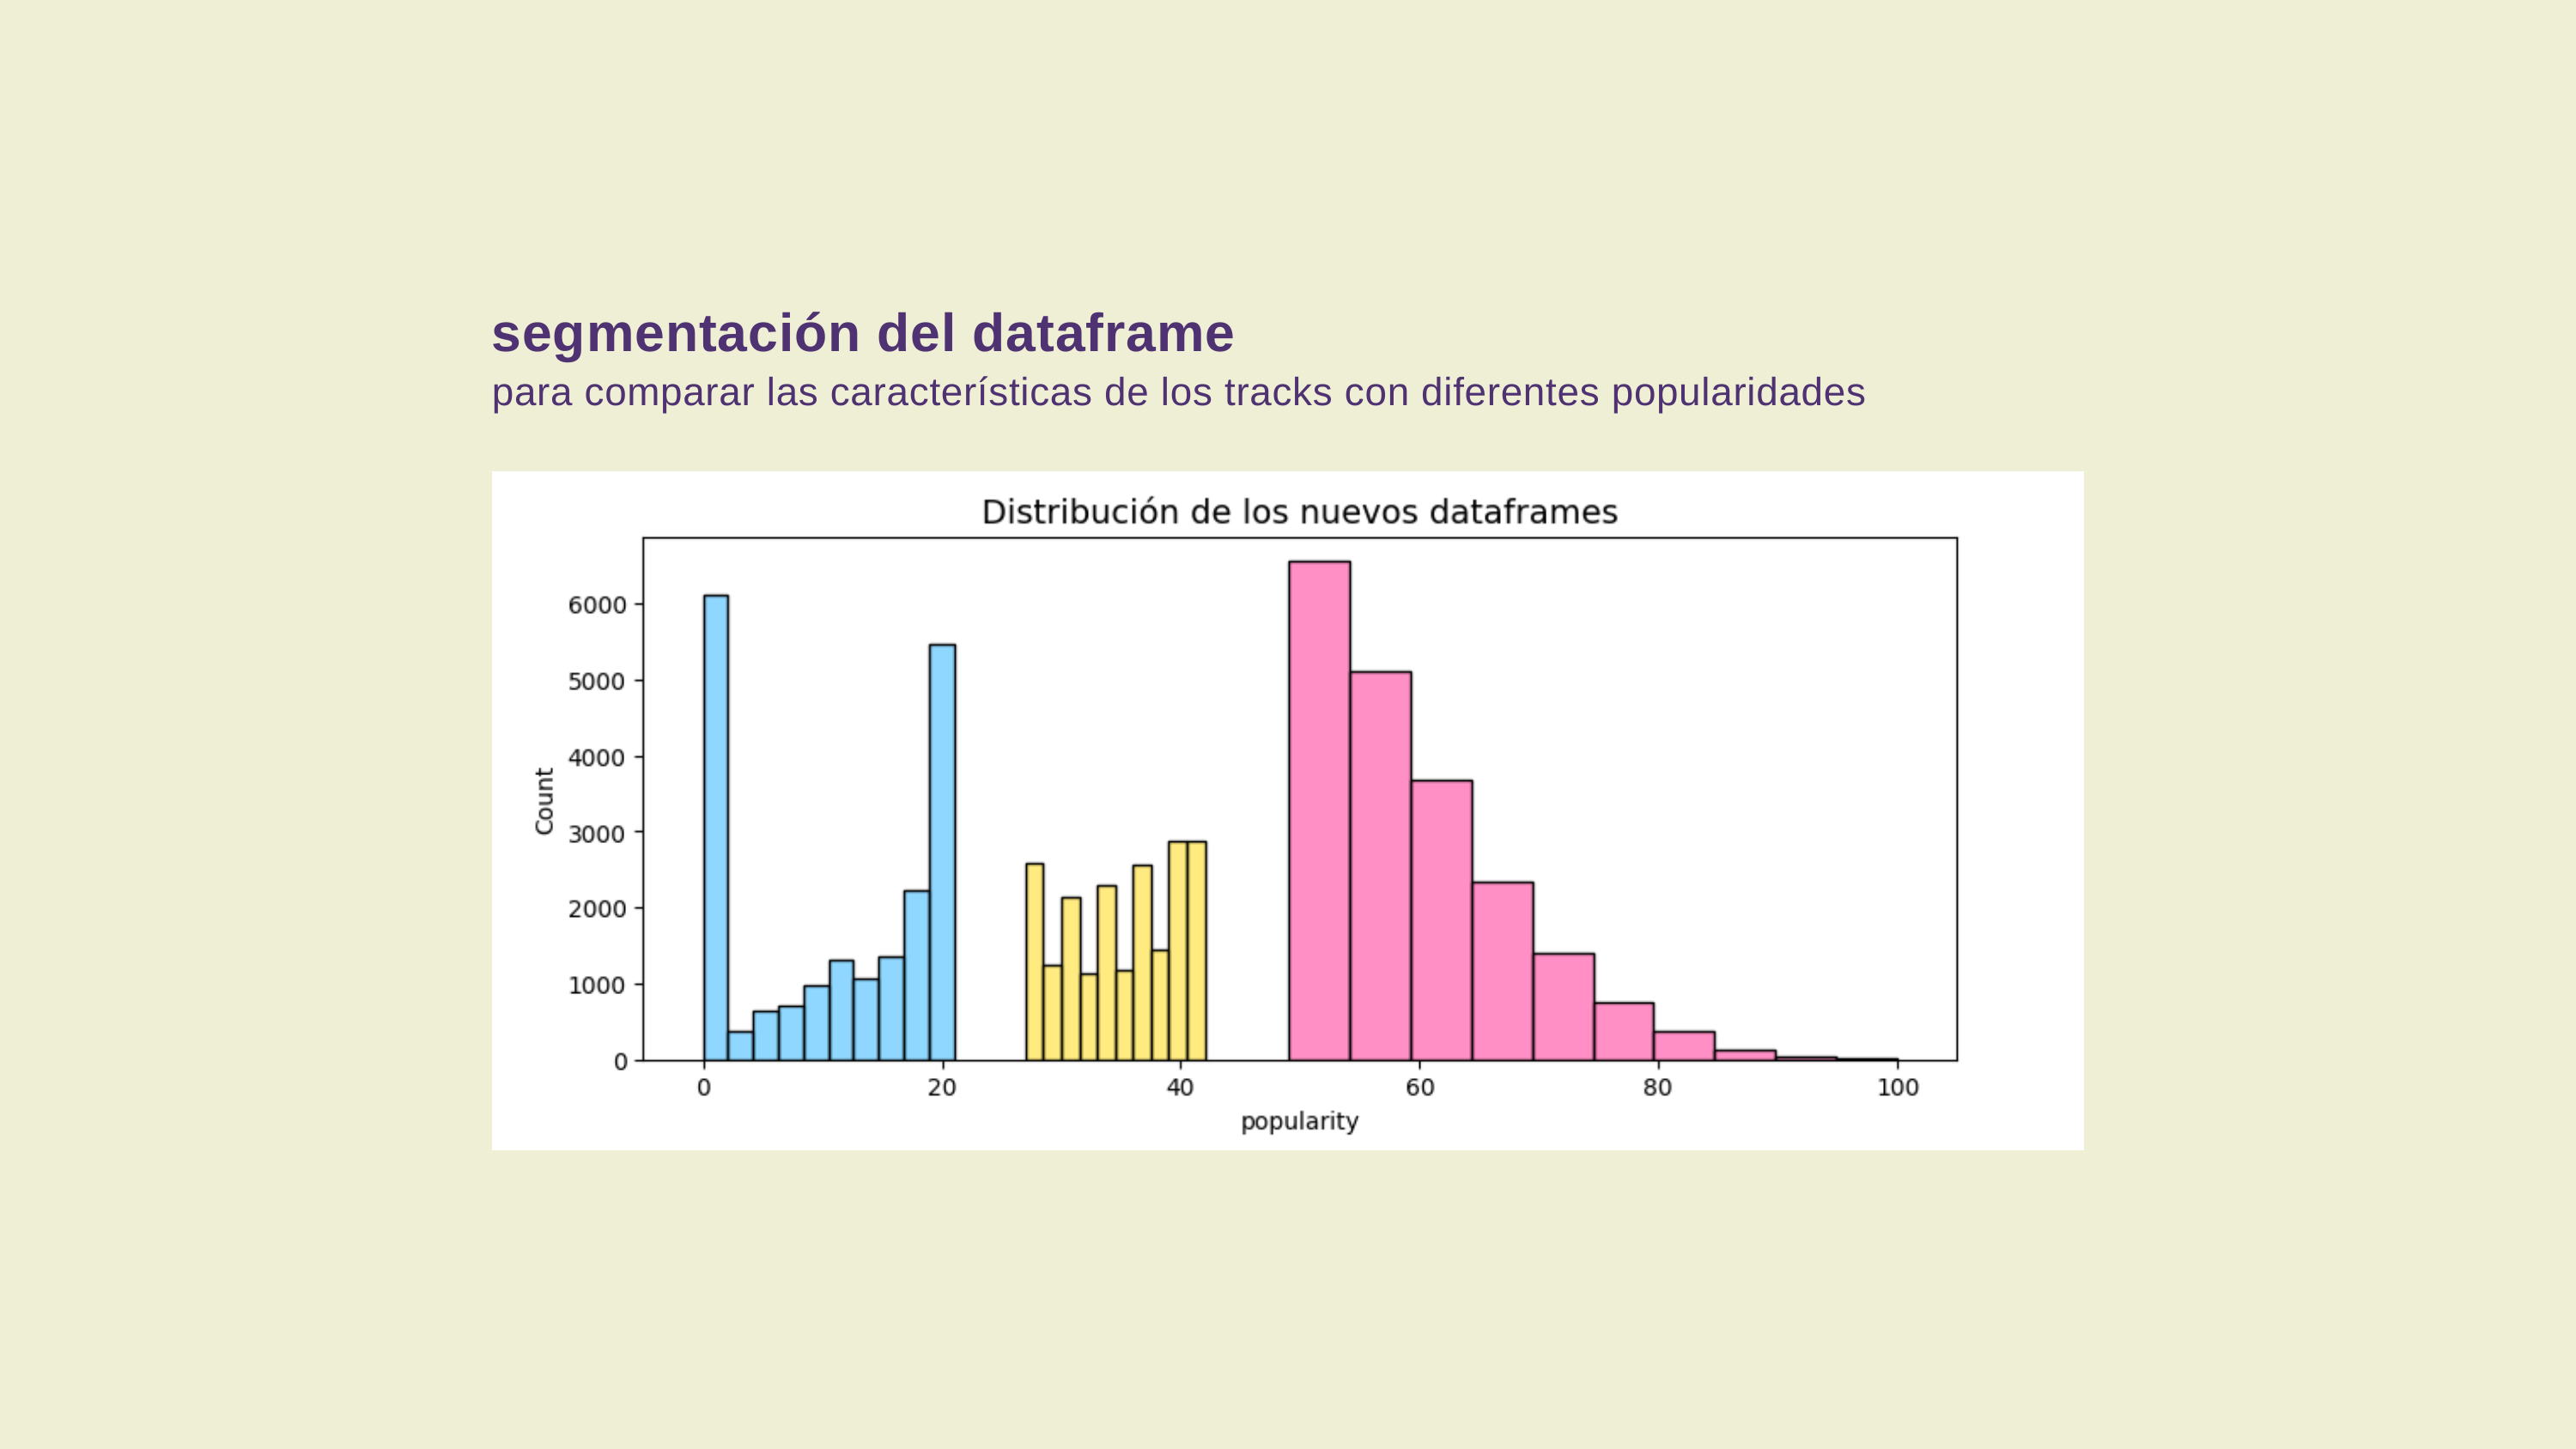

segmentación del dataframe
para comparar las características de los tracks con diferentes popularidades